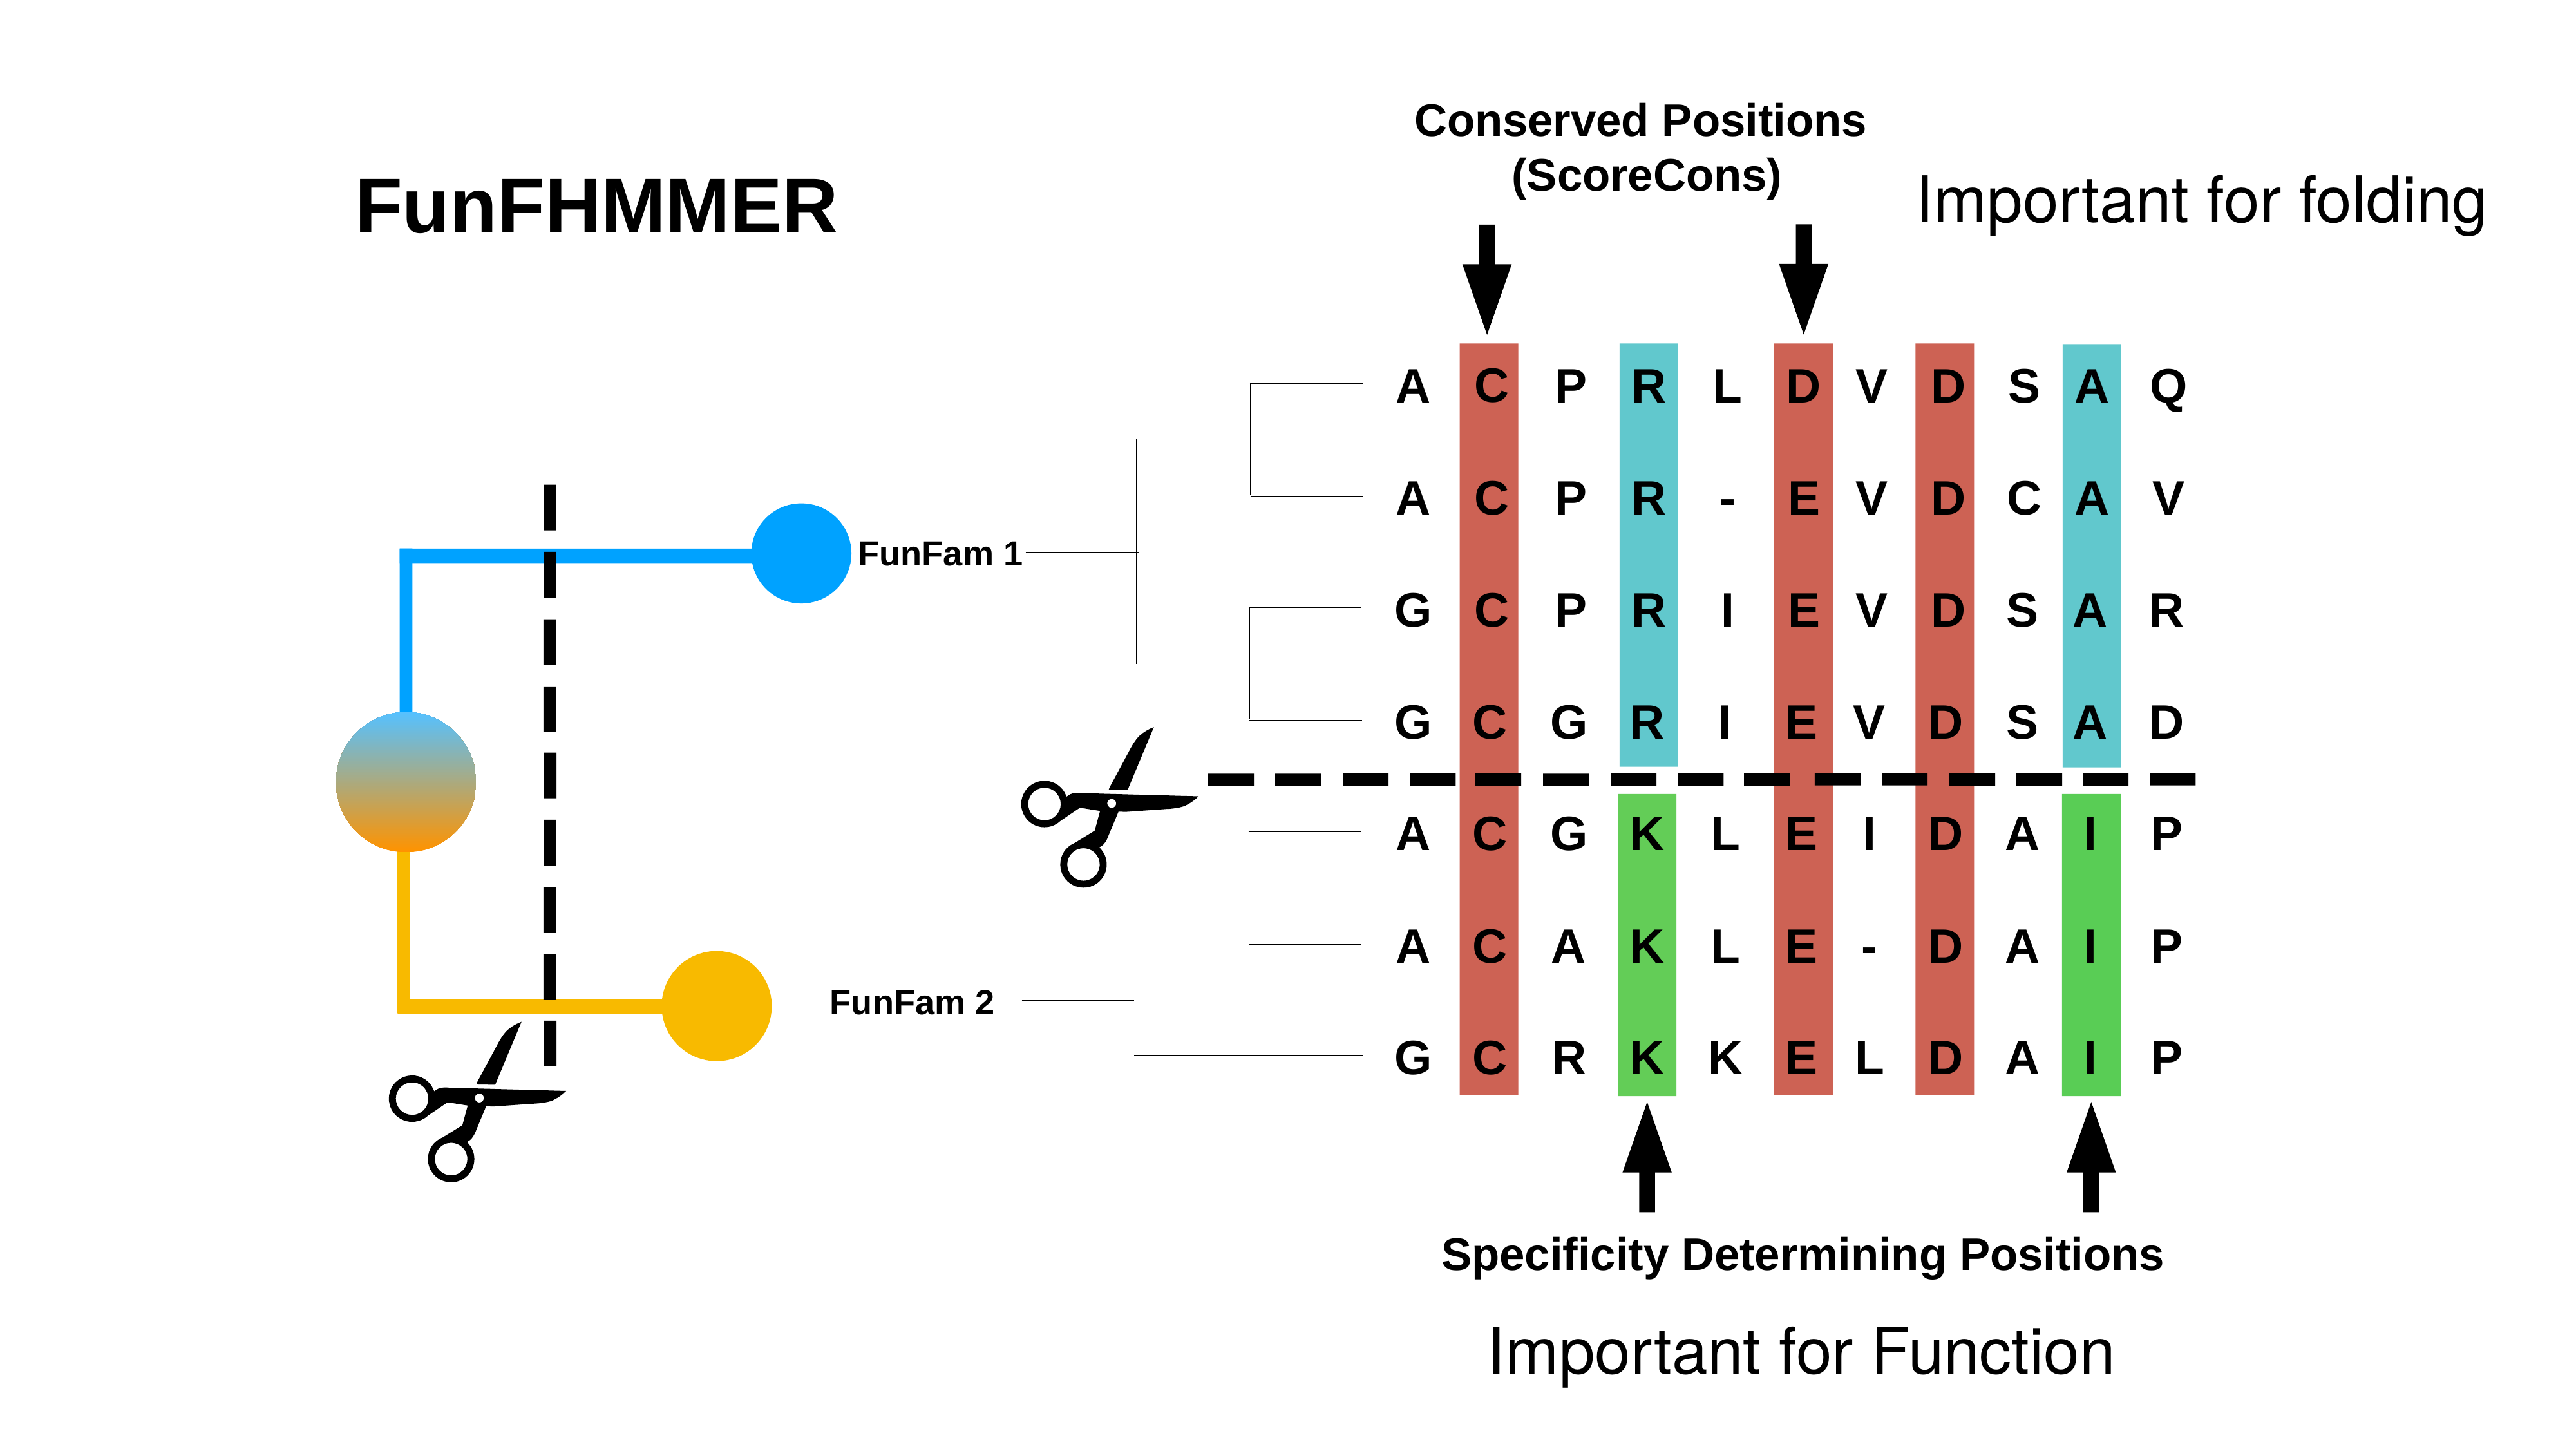

Conserved Positions
(ScoreCons)
FunFHMMER
Important for folding

C

A
P
R
L
D
V
D
S
A
Q

A
C
P
R
-
E
V
D
C
A
V

FunFam 1

G
C
P
R
I
E
V
D
S
A
R

G
C
G
R
I
E
V
D
S
A
D

A
C
G
K
L
E
I
D
A
I
P

A
C
A
K
L
E
-
D
A
I
P

FunFam 2

G
C
R
K
K
E
L
D
A
I
P

Specificity Determining Positions
Important for Function